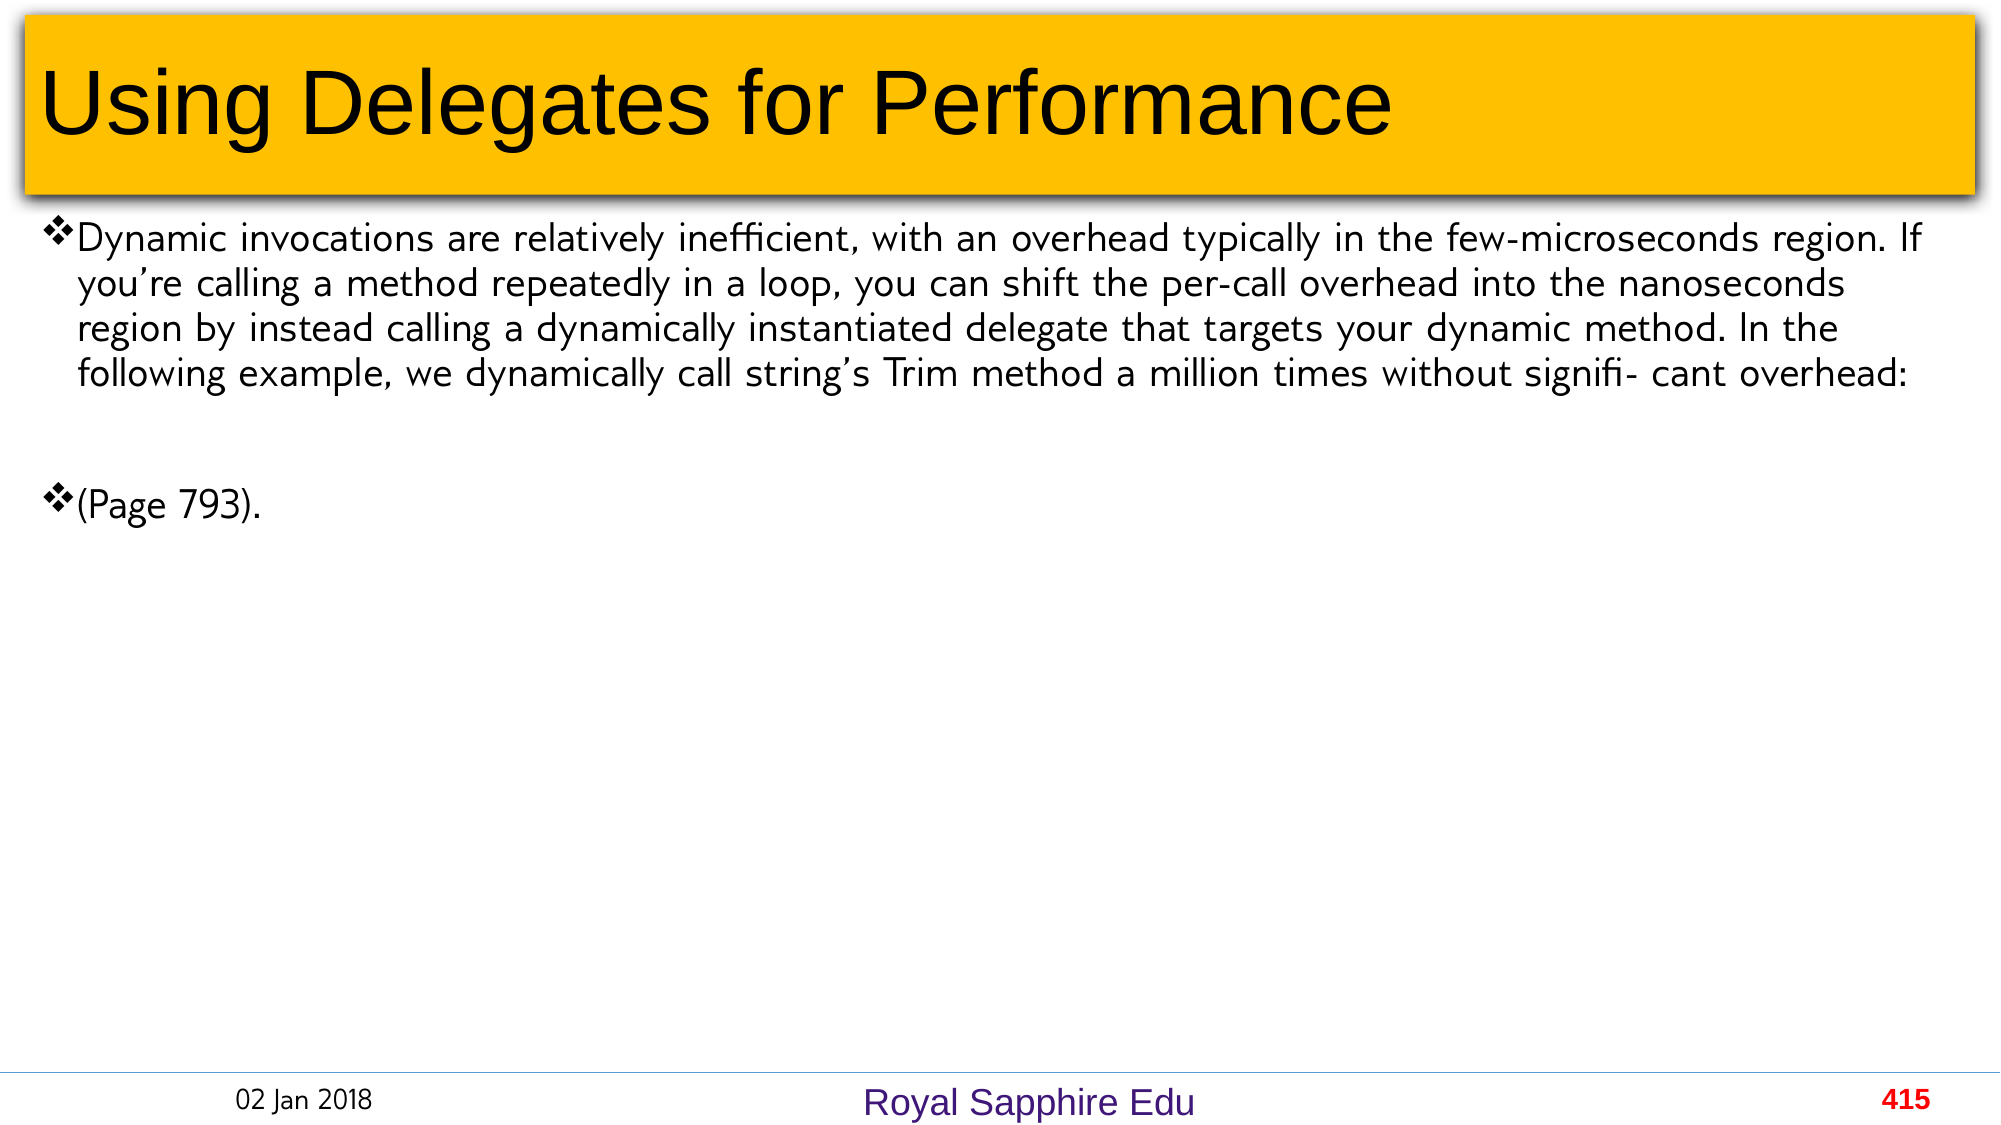

# Using Delegates for Performance
Dynamic invocations are relatively inefficient, with an overhead typically in the few-microseconds region. If you’re calling a method repeatedly in a loop, you can shift the per-call overhead into the nanoseconds region by instead calling a dynamically instantiated delegate that targets your dynamic method. In the following example, we dynamically call string’s Trim method a million times without signifi‐ cant overhead:

(Page 793).
02 Jan 2018
415